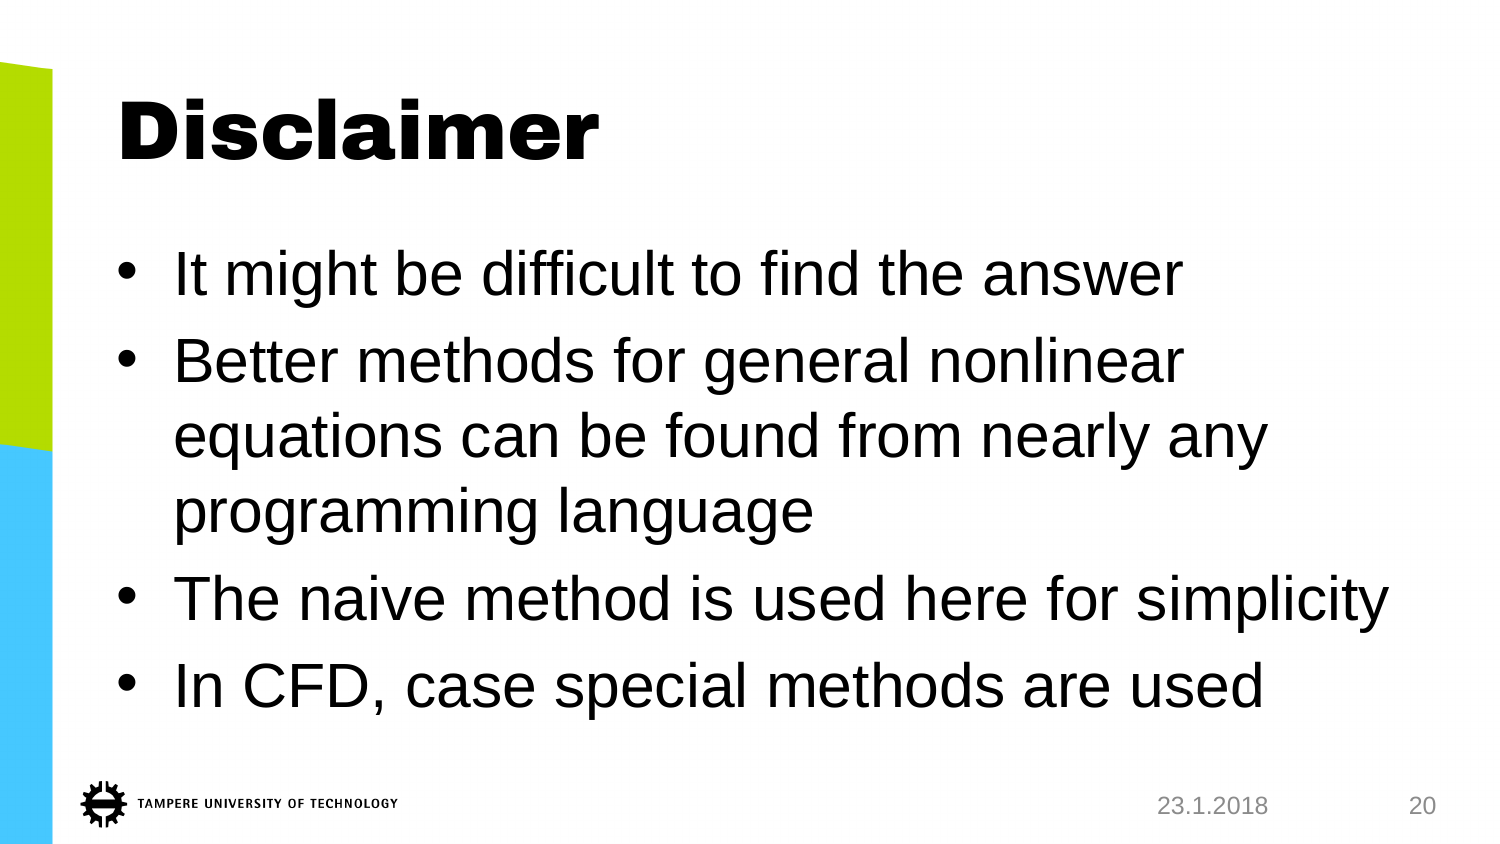

# Disclaimer
It might be difficult to find the answer
Better methods for general nonlinear equations can be found from nearly any programming language
The naive method is used here for simplicity
In CFD, case special methods are used

23.1.2018
20